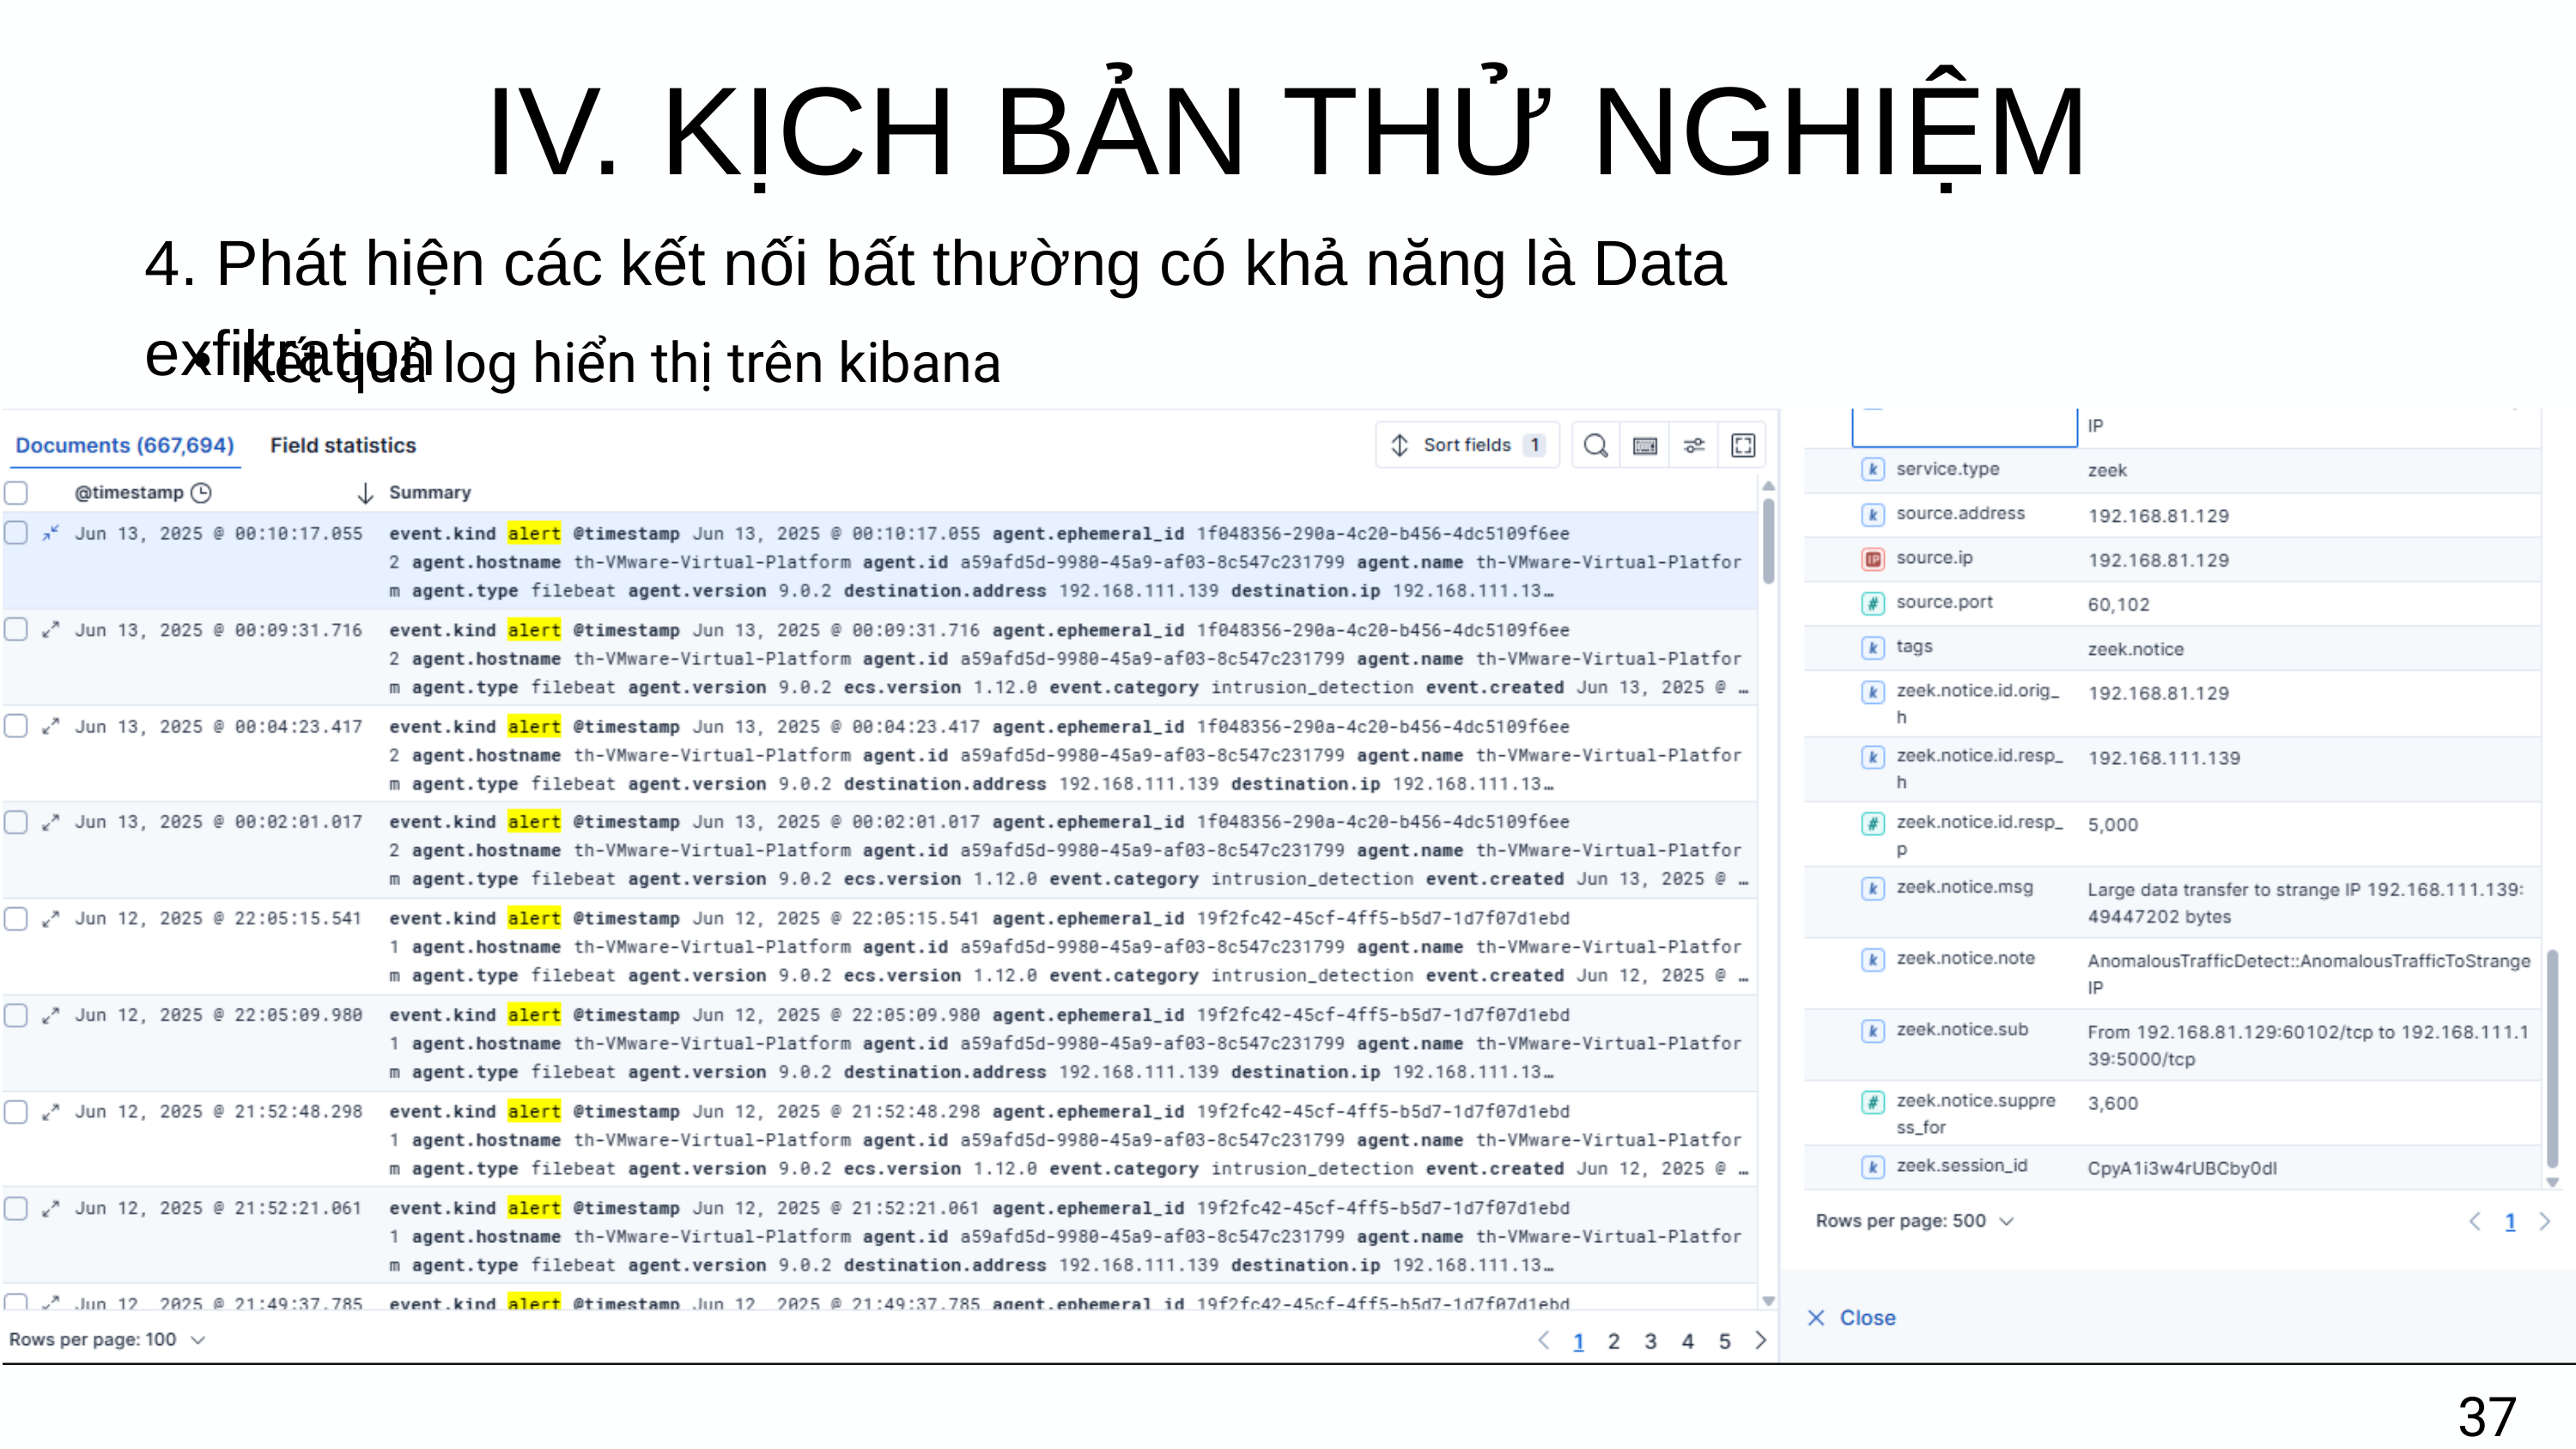

IV. KỊCH BẢN THỬ NGHIỆM
4. Phát hiện các kết nối bất thường có khả năng là Data exfiltration
Kết quả log hiển thị trên kibana

37